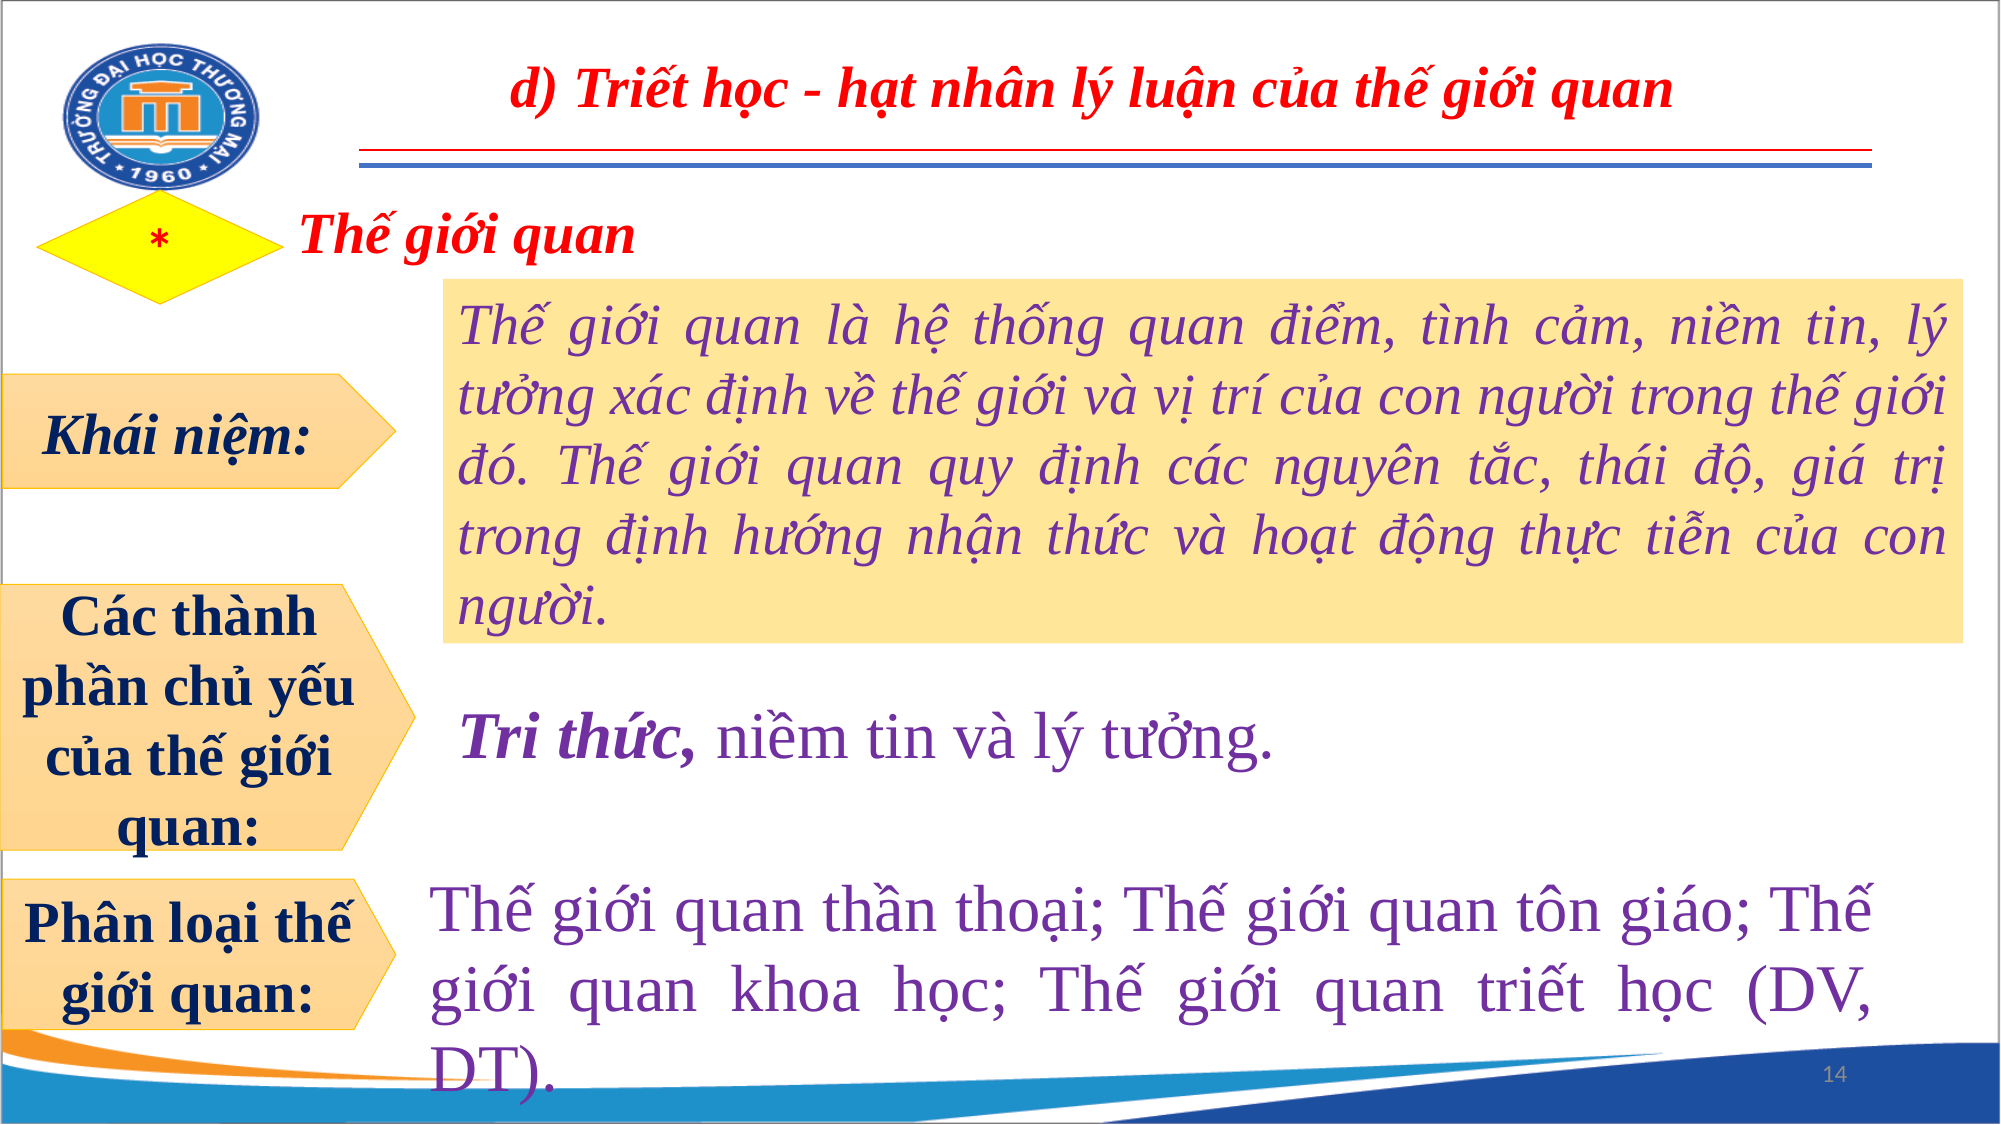

d) Triết học - hạt nhân lý luận của thế giới quan
Thế giới quan
*
Thế giới quan là hệ thống quan điểm, tình cảm, niềm tin, lý tưởng xác định về thế giới và vị trí của con người trong thế giới đó. Thế giới quan quy định các nguyên tắc, thái độ, giá trị trong định hướng nhận thức và hoạt động thực tiễn của con người.
Khái niệm:
Các thành phần chủ yếu của thế giới quan:
Tri thức, niềm tin và lý tưởng.
Thế giới quan thần thoại; Thế giới quan tôn giáo; Thế giới quan khoa học; Thế giới quan triết học (DV, DT).
Phân loại thế giới quan:
14